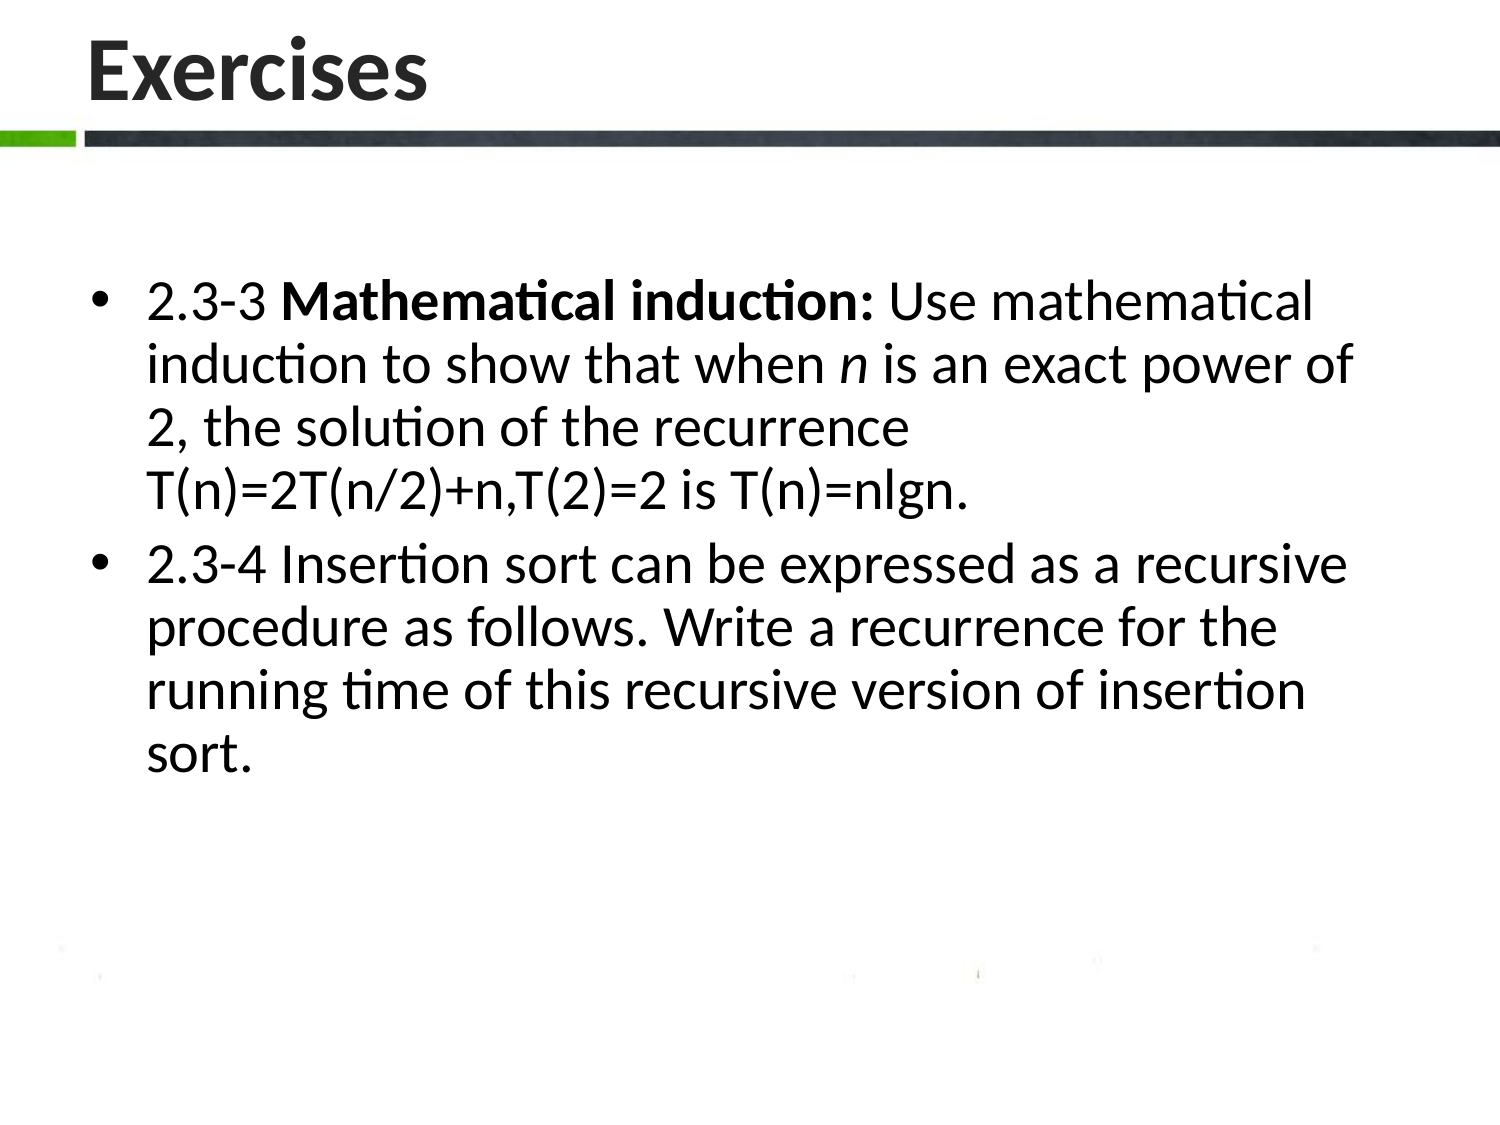

2.3-3 Mathematical induction: Use mathematical induction to show that when n is an exact power of 2, the solution of the recurrence T(n)=2T(n/2)+n,T(2)=2 is T(n)=nlgn.
2.3-4 Insertion sort can be expressed as a recursive procedure as follows. Write a recurrence for the running time of this recursive version of insertion sort.
Exercises